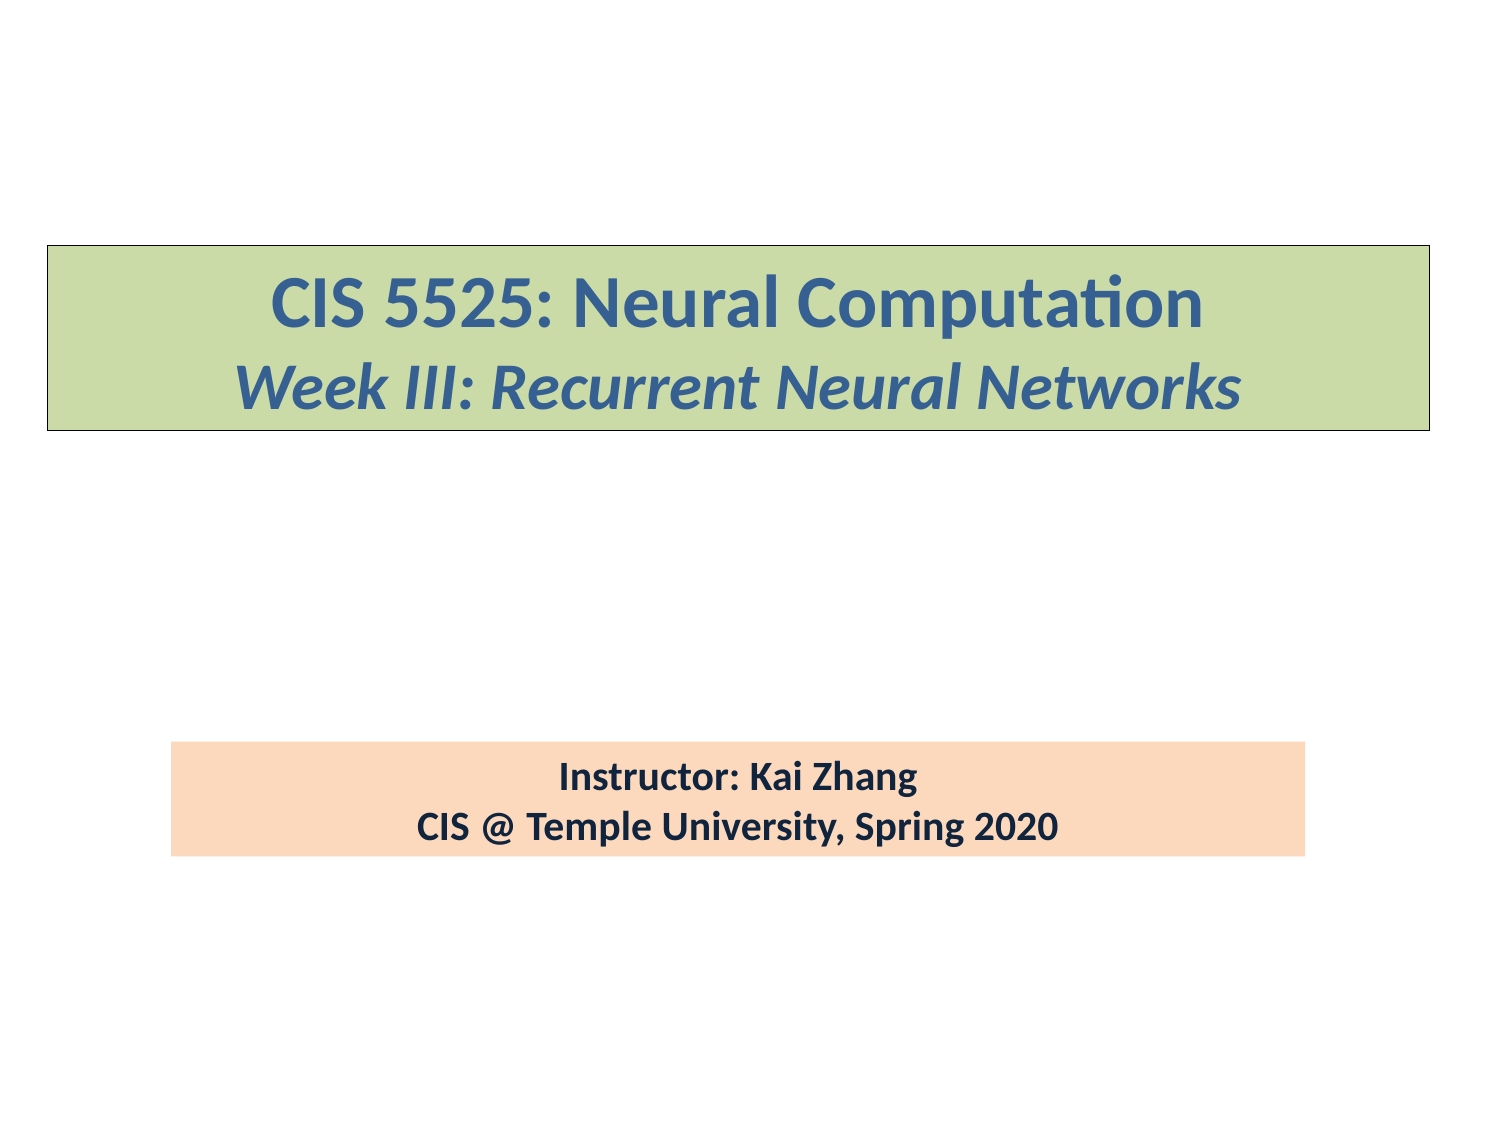

CIS 5525: Neural Computation
Week III: Recurrent Neural Networks
Instructor: Kai Zhang
CIS @ Temple University, Spring 2020